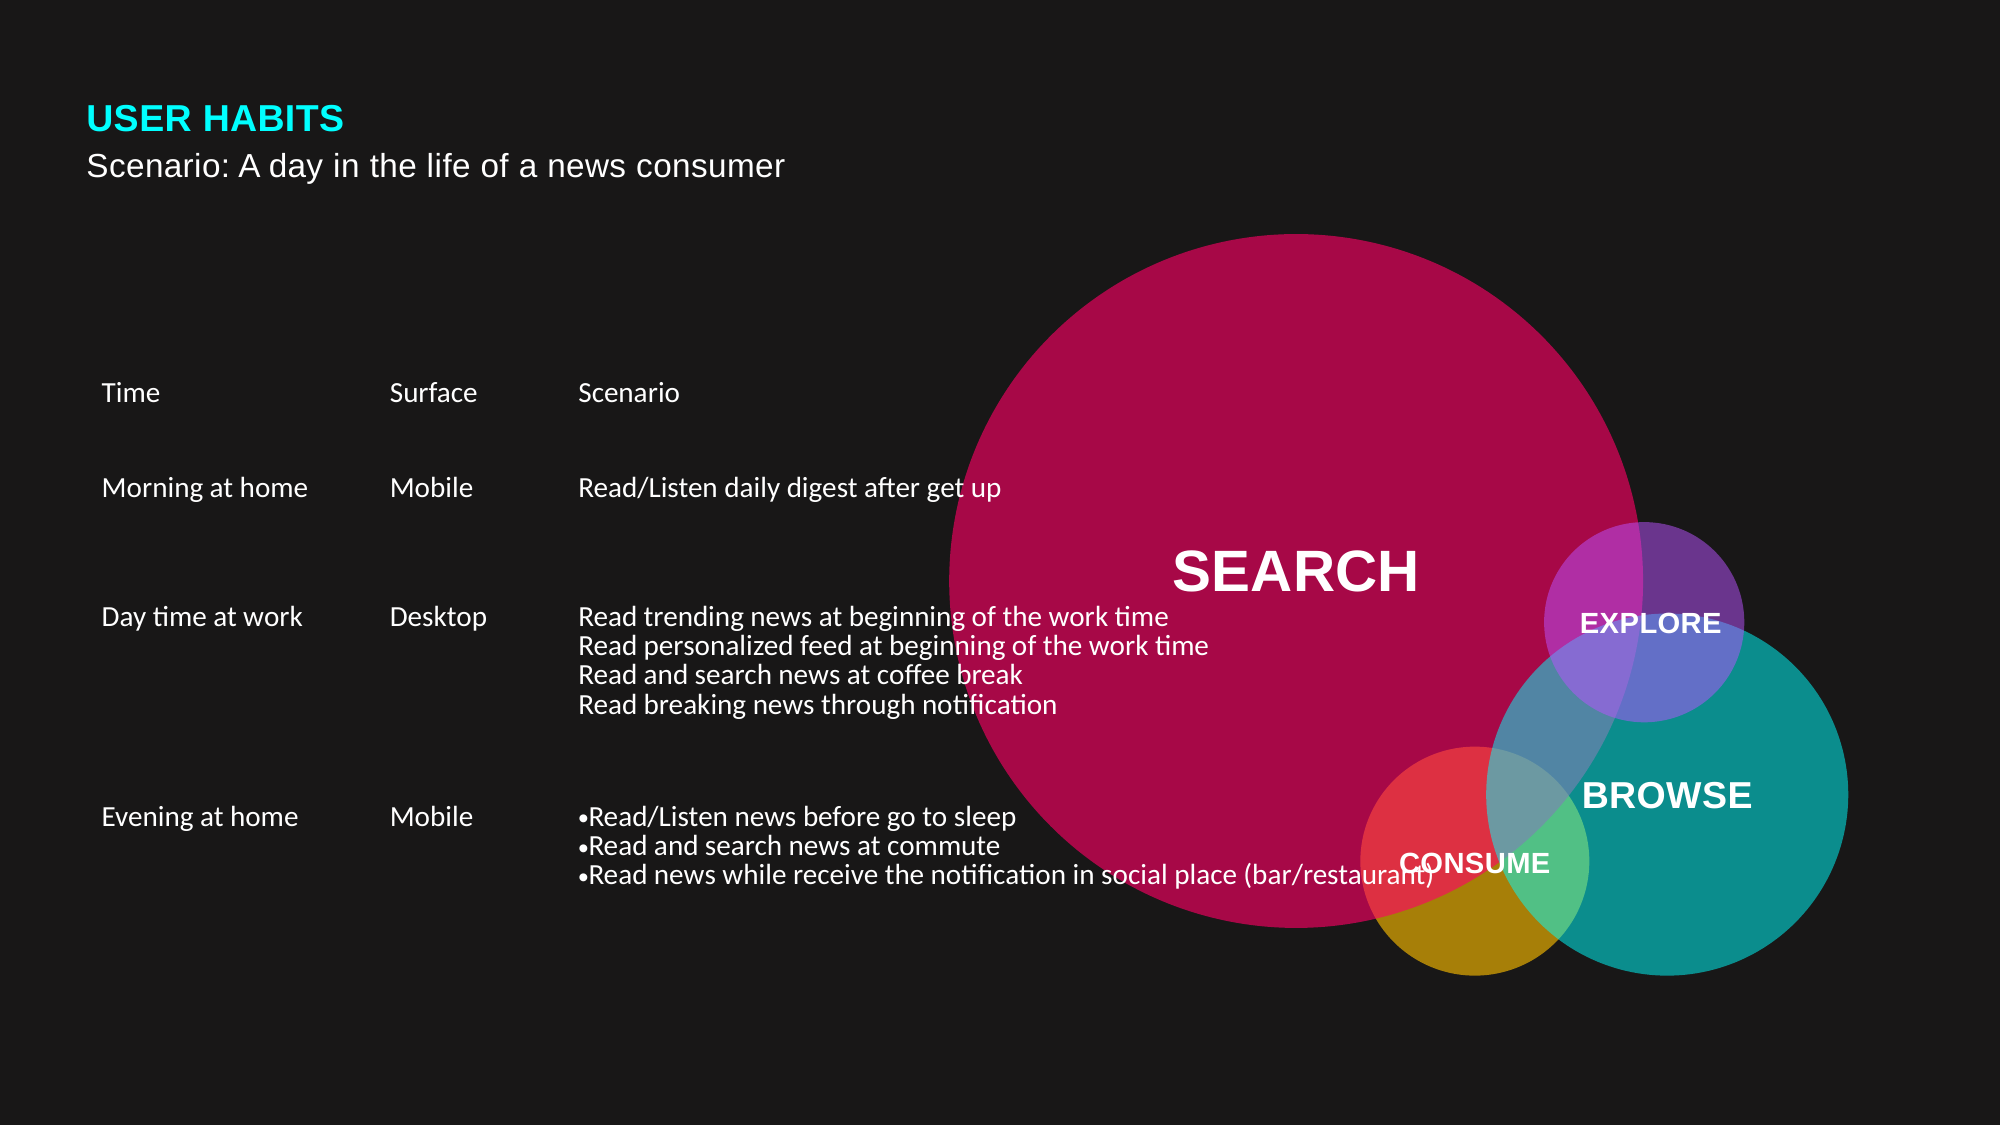

USER HABITS
Scenario: A day in the life of a news consumer

| Time​ | Surface​ | Scenario​ |
| --- | --- | --- |
| Morning at home | Mobile​ | Read/Listen daily digest after get up​ |
| Day time at work​ | Desktop​ | Read trending news at beginning of the work time​ Read personalized feed at beginning of the work time​ Read and search news at coffee break​ Read breaking news through notification​ |
| Evening at home​ | Mobile​ | Read/Listen news before go to sleep​ Read and search news at commute​ Read news while receive the notification in social place (bar/restaurant)​ |

SEARCH
EXPLORE

BROWSE
CONSUME